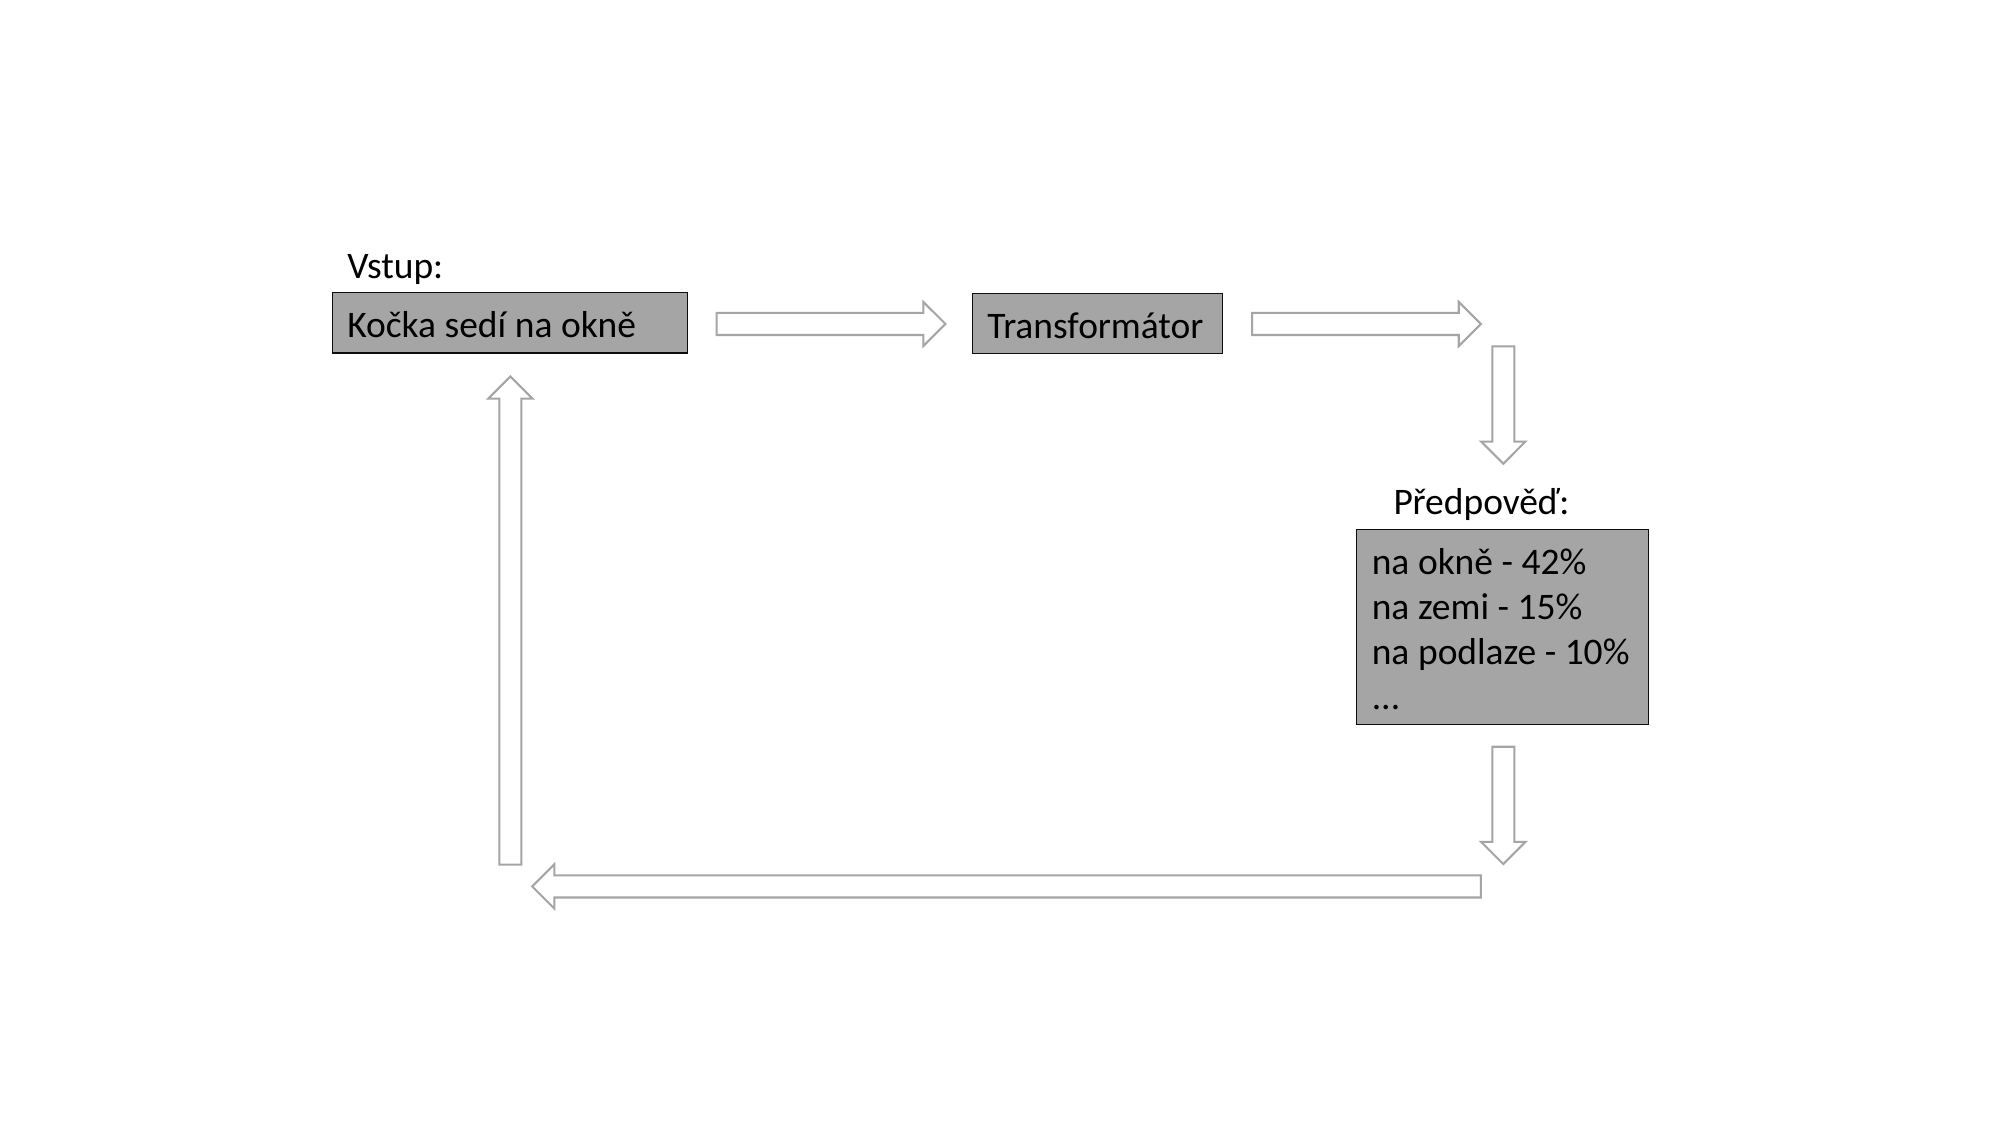

Vstup:
Kočka sedí na okně
Kočka sedí

Kočka
Transformátor

Předpověď:
sedí - 69%
leží - 15%
skáče - 10%
...
na okně - 42%
na zemi - 15%
na podlaze - 10%
...